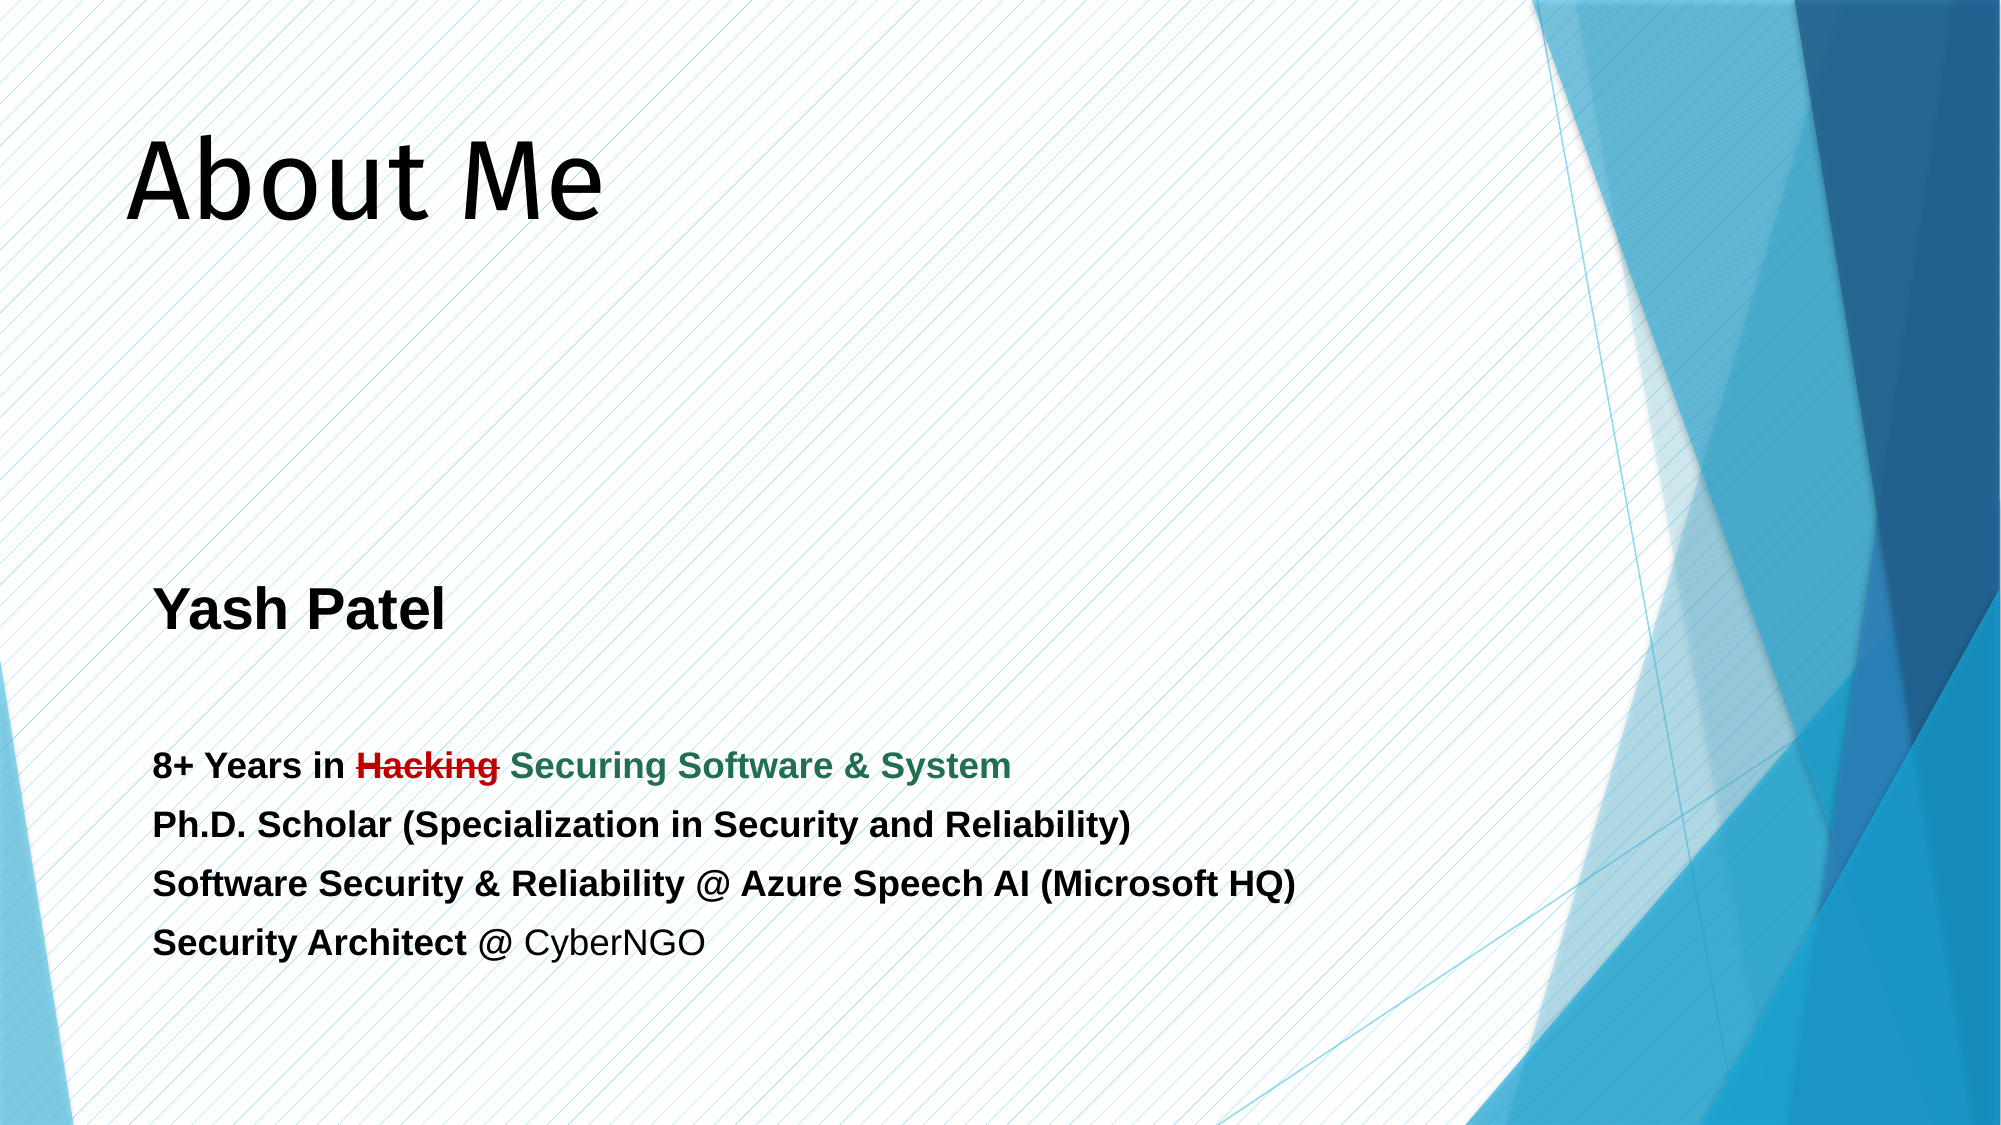

# About Me
Yash Patel

8+ Years in Hacking Securing Software & System
Ph.D. Scholar (Specialization in Security and Reliability)
Software Security & Reliability @ Azure Speech AI (Microsoft HQ)
Security Architect @ CyberNGO